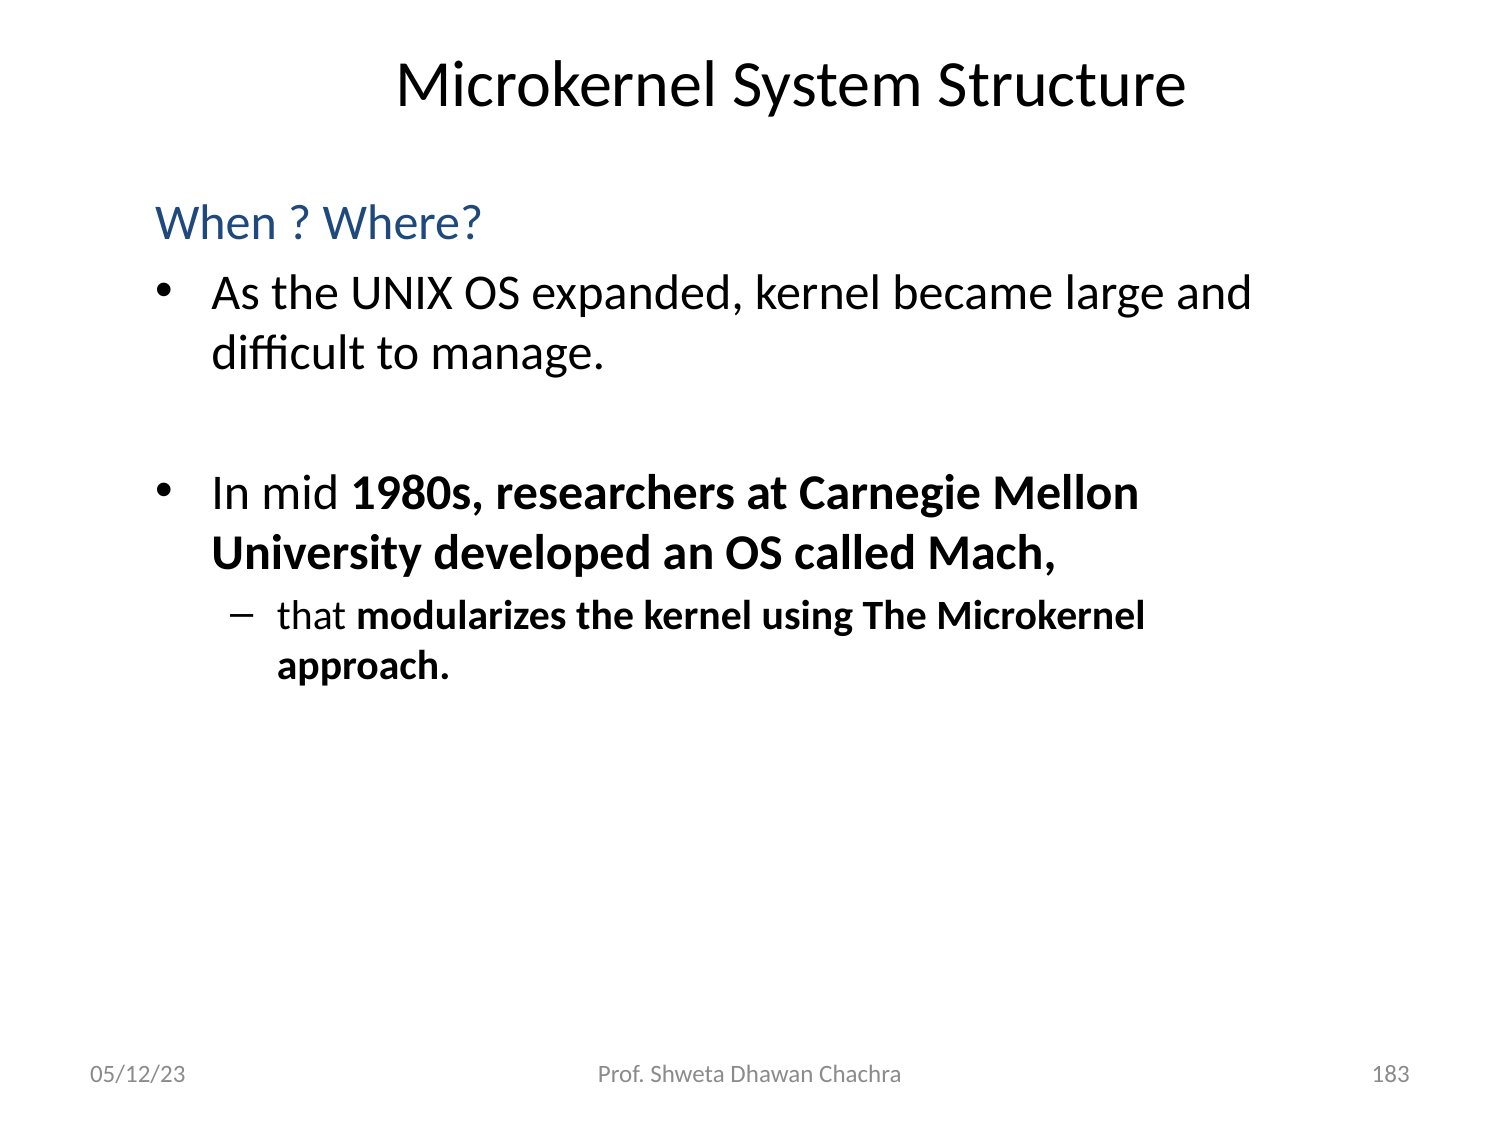

# Microkernel System Structure
When ? Where?
As the UNIX OS expanded, kernel became large and difficult to manage.

In mid 1980s, researchers at Carnegie Mellon University developed an OS called Mach,
that modularizes the kernel using The Microkernel approach.

05/12/23
Prof. Shweta Dhawan Chachra
183